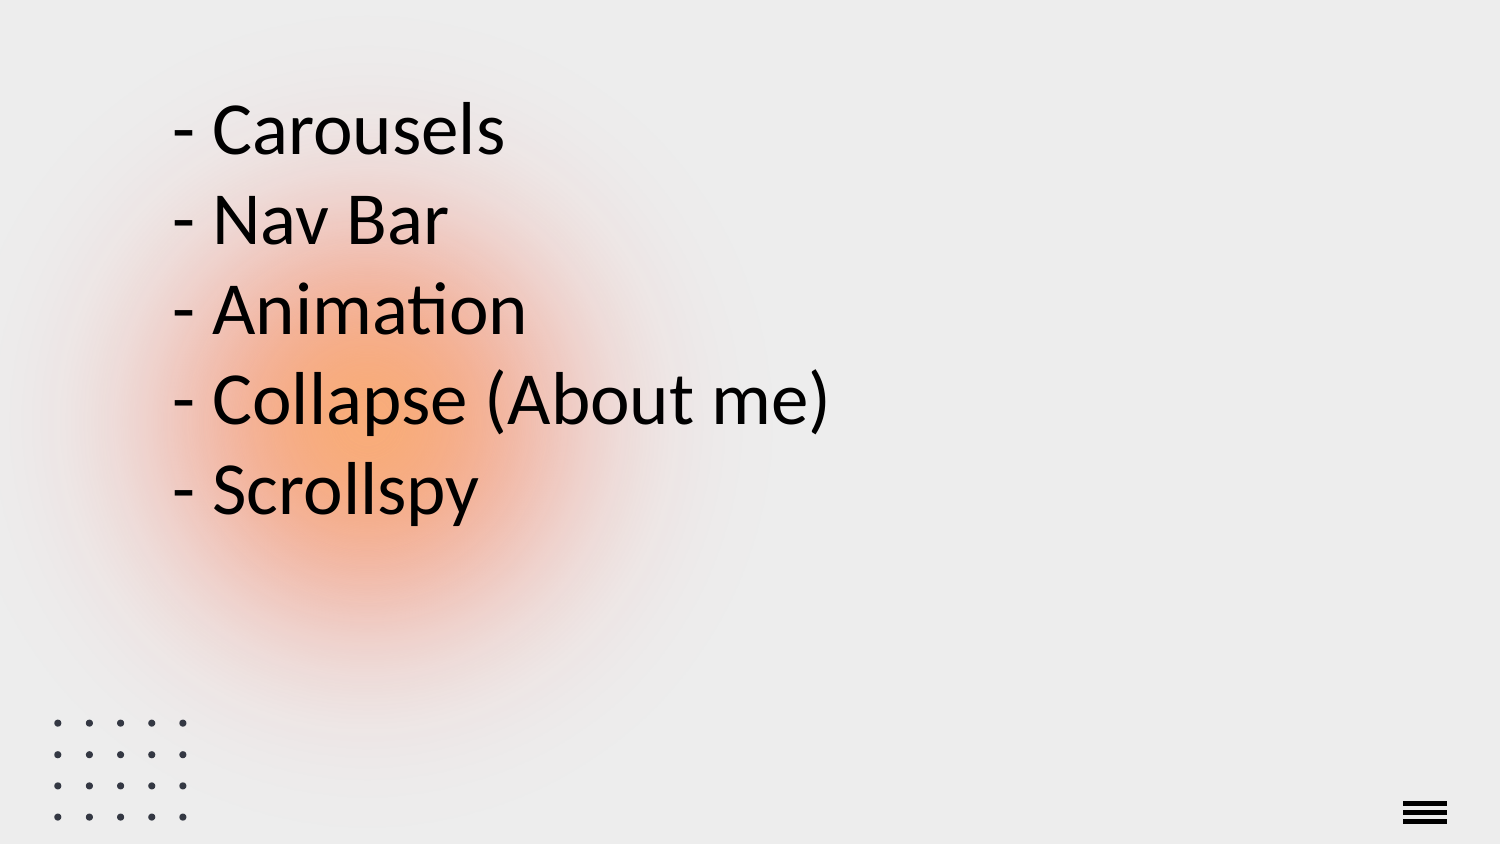

- Carousels
- Nav Bar
- Animation
- Collapse (About me)
- Scrollspy